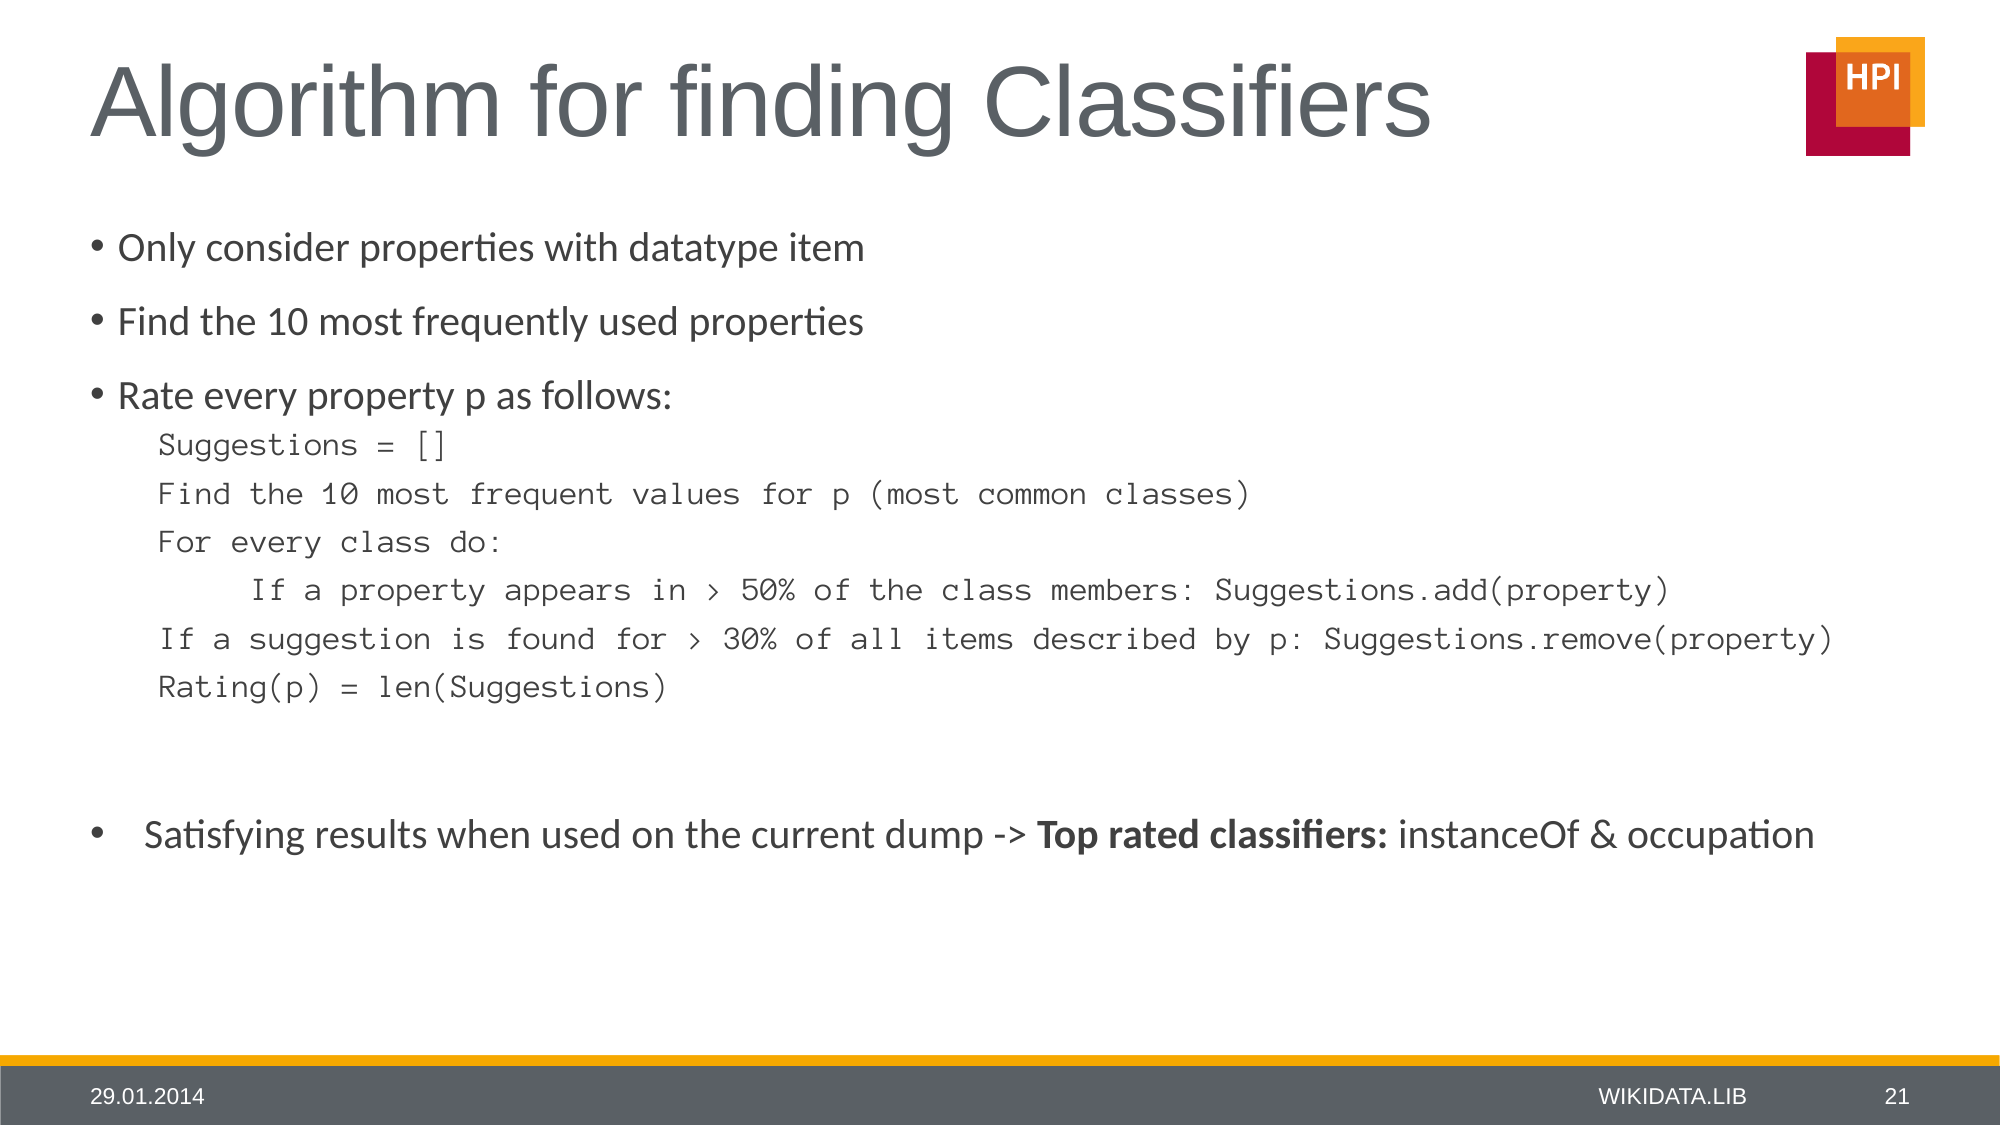

# Algorithm for finding Classifiers
Only consider properties with datatype item
Find the 10 most frequently used properties
Rate every property p as follows:
  Suggestions = []
  Find the 10 most frequent values for p (most common classes)
  For every class do:
       If a property appears in > 50% of the class members: Suggestions.add(property)
  If a suggestion is found for > 30% of all items described by p: Suggestions.remove(property)
  Rating(p) = len(Suggestions)

Satisfying results when used on the current dump -> Top rated classifiers: instanceOf & occupation

29.01.2014
WIKIDATA.LIB
21